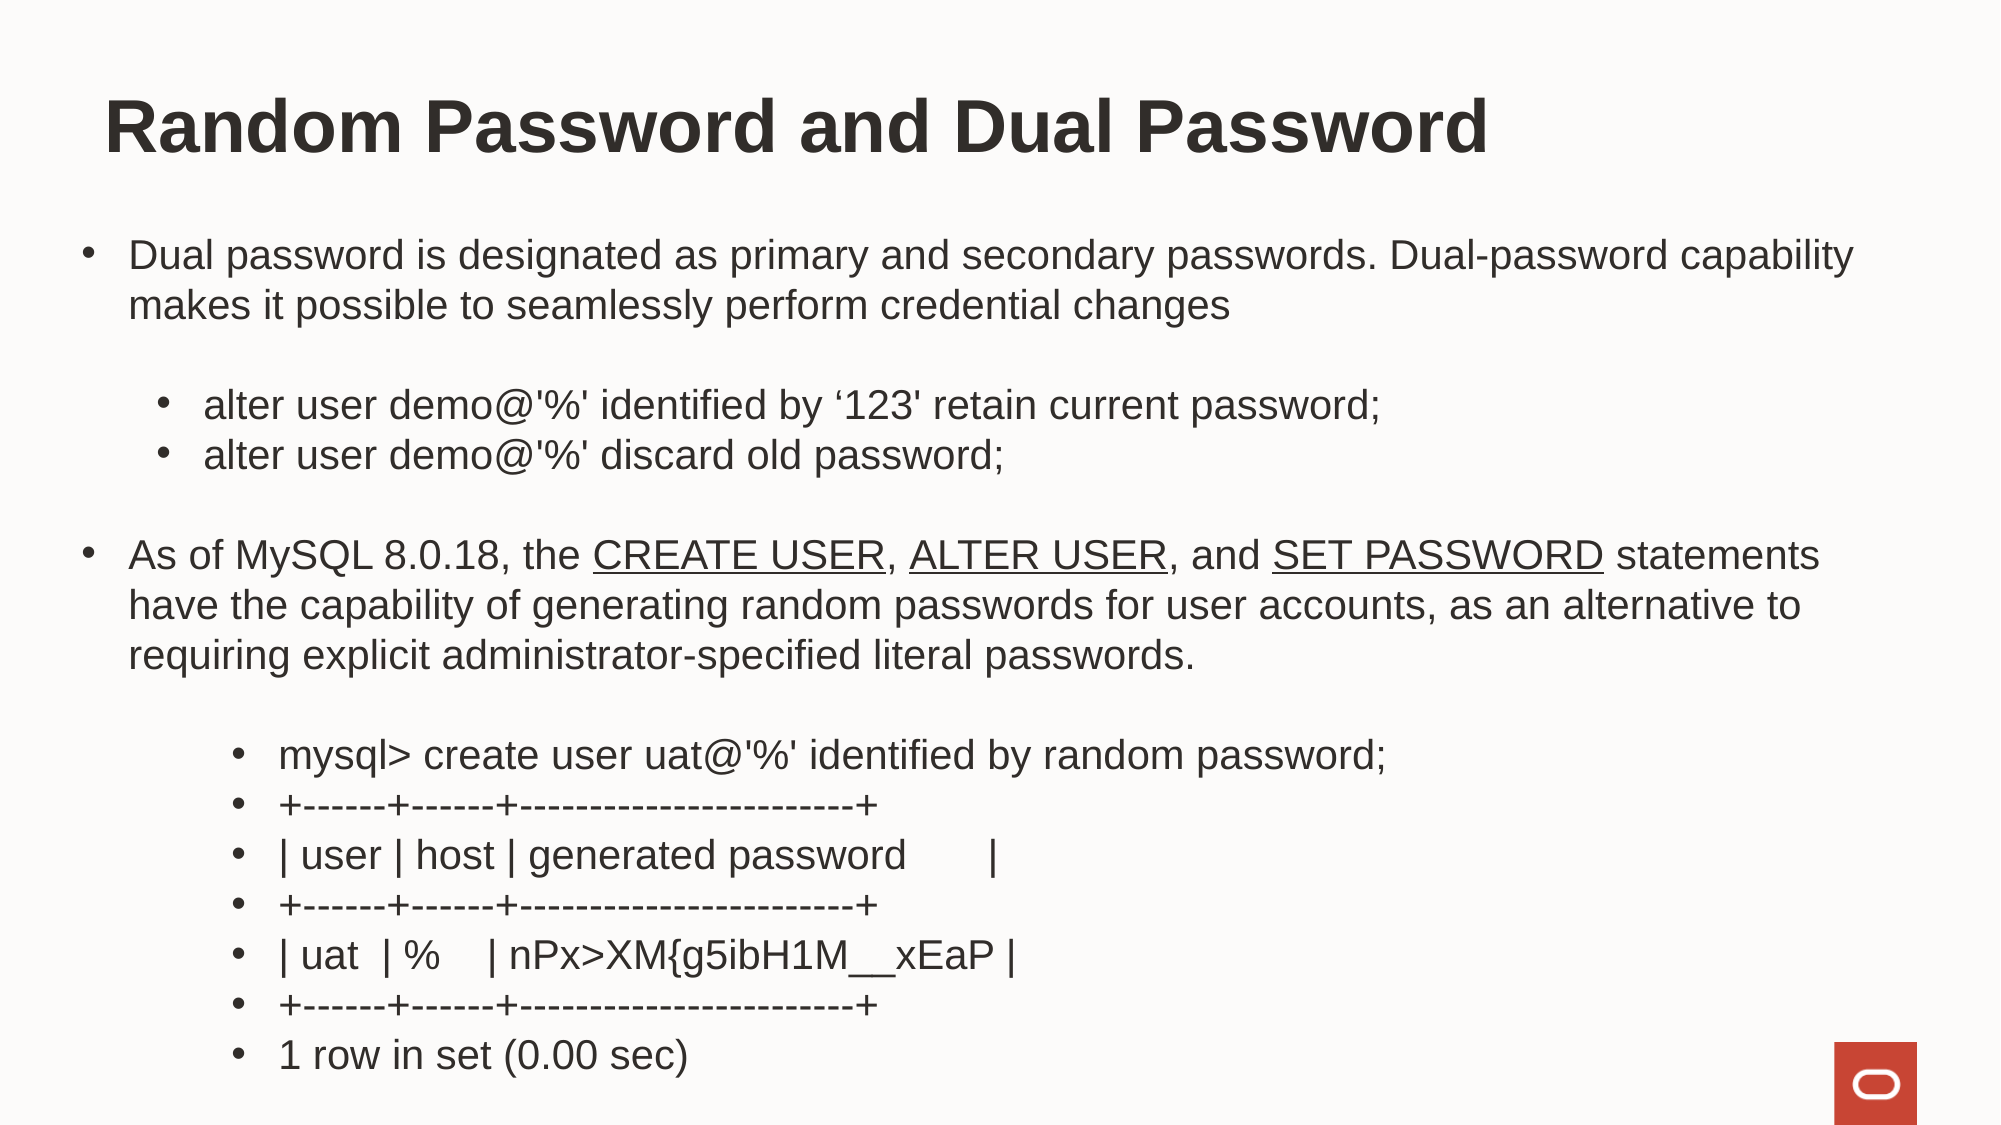

# Random Password and Dual Password

Dual password is designated as primary and secondary passwords. Dual-password capability makes it possible to seamlessly perform credential changes

alter user demo@'%' identified by ‘123' retain current password;
alter user demo@'%' discard old password;

As of MySQL 8.0.18, the CREATE USER, ALTER USER, and SET PASSWORD statements have the capability of generating random passwords for user accounts, as an alternative to requiring explicit administrator-specified literal passwords.

mysql> create user uat@'%' identified by random password;
+------+------+------------------------+
| user | host | generated password       |
+------+------+------------------------+
| uat  | %    | nPx>XM{g5ibH1M__xEaP |
+------+------+------------------------+
1 row in set (0.00 sec)